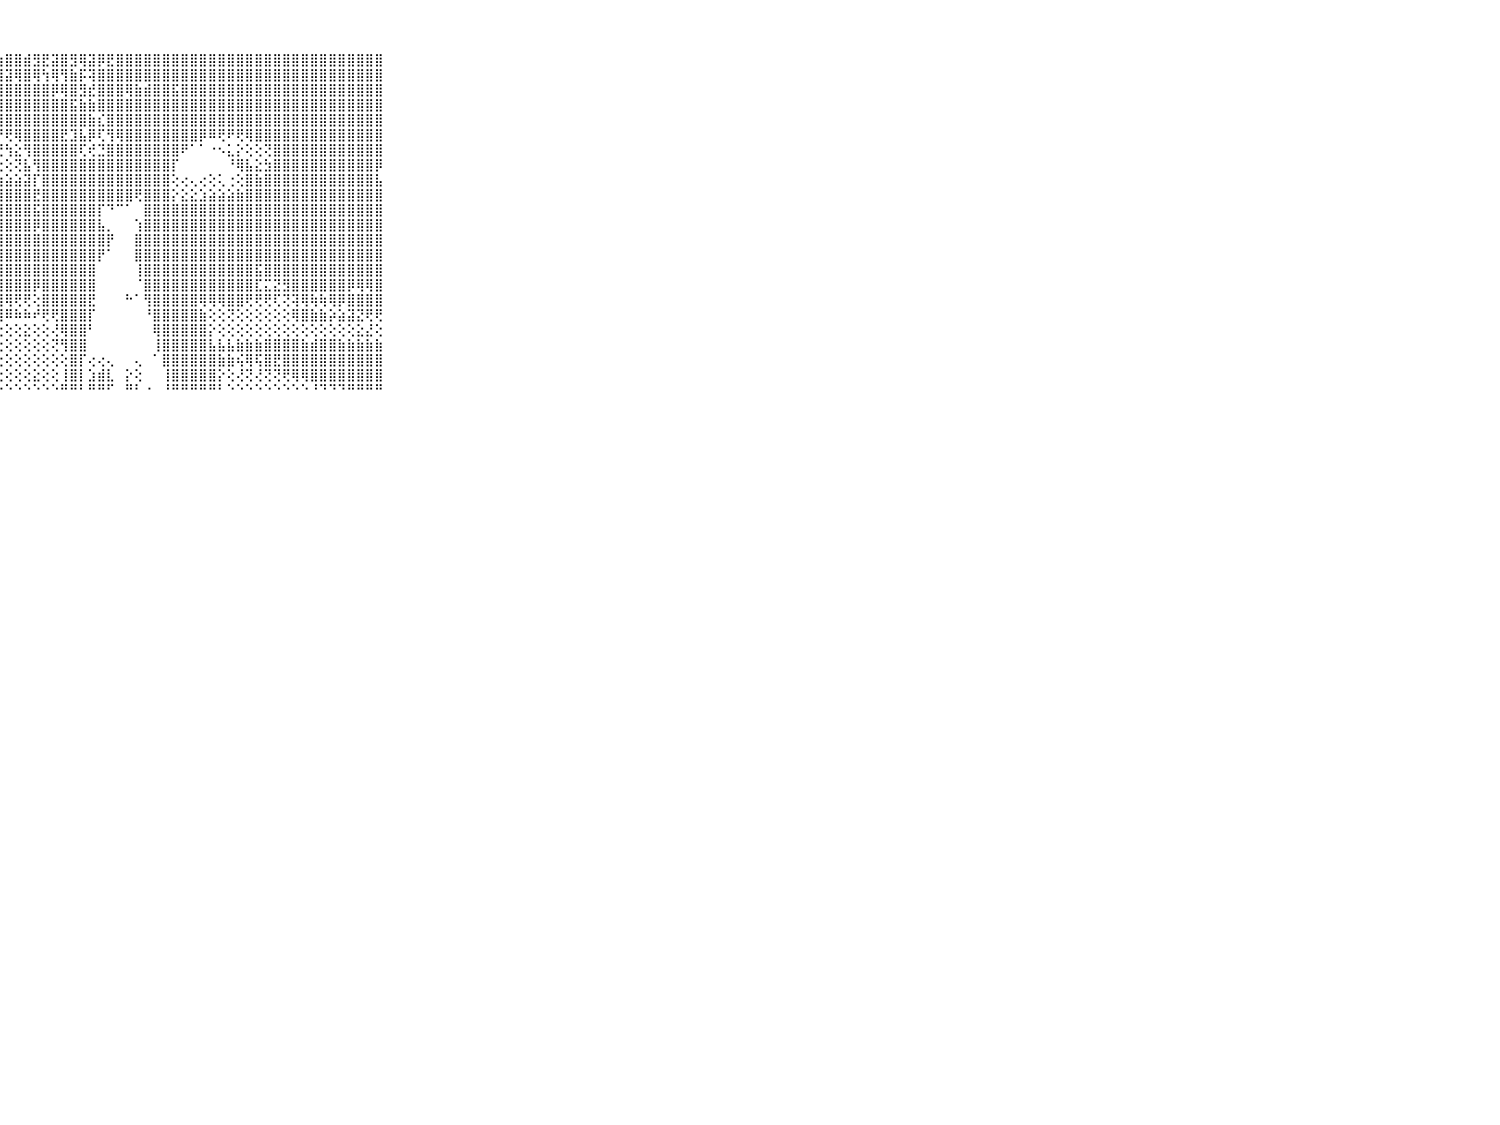

⠀⠀⠀⠀⠀⠀⠀⠀⠀⠀⠀⢜⢞⢻⢻⢞⡻⣗⡟⣻⡿⣿⣫⣽⣿⣿⣿⣵⣿⣿⣾⣻⣟⣽⣿⣻⢿⣽⡿⣟⣿⣿⣿⣿⣿⣿⣿⣿⣿⣿⣿⣿⣿⣿⣿⣿⣿⣿⣿⣿⣿⣿⣿⣿⣿⣿⣿⣿⣿⠀⠀⠀⠀⠀⠀⠀⠀⠀⠀⠀⠀
⠀⠀⠀⠀⠀⠀⠀⠀⠀⠀⠀⢜⡽⣽⢿⣿⣿⣾⣷⣾⣿⣿⣯⣾⣽⣿⣻⣿⣽⢿⣿⢿⢳⢿⢻⣷⡯⢽⣿⣿⣿⣿⣿⣿⣿⣿⣿⣿⣿⣿⣿⣿⣿⣿⣿⣿⣿⣿⣿⣿⣿⣿⣿⣿⣿⣿⣿⣿⣿⠀⠀⠀⠀⠀⠀⠀⠀⠀⠀⠀⠀
⠀⠀⠀⠀⠀⠀⠀⠀⠀⠀⠀⣟⣿⣿⣿⣯⣿⣿⣿⣿⣿⣿⣿⣿⣿⣿⣿⣿⣿⣿⣿⣿⣿⡿⢿⣿⣻⣞⣿⣿⣿⢿⣷⣾⣿⣿⣯⣿⣿⣿⣿⣿⣿⣿⣿⣿⣿⣿⣿⣿⣿⣿⣿⣿⣿⣿⣿⣿⣿⠀⠀⠀⠀⠀⠀⠀⠀⠀⠀⠀⠀
⠀⠀⠀⠀⠀⠀⠀⠀⠀⠀⠀⣿⣿⣿⣿⣿⣿⣿⣿⣿⣿⣿⣿⣿⣿⣿⣿⣿⣿⣿⣿⣿⣿⣿⣿⣯⣷⣷⣿⣿⣿⣿⣿⣿⣿⣿⣿⣿⣿⣿⣿⣿⣿⣿⣿⣿⣿⣿⣿⣿⣿⣿⣿⣿⣿⣿⣿⣿⣿⠀⠀⠀⠀⠀⠀⠀⠀⠀⠀⠀⠀
⠀⠀⠀⠀⠀⠀⠀⠀⠀⠀⠀⣿⣿⣿⣿⣿⣿⣿⣿⣿⣿⢿⢿⢟⢟⢿⢿⣿⣿⣿⣿⣿⣿⣿⣿⣿⣿⣷⣎⣿⣿⣿⣿⣿⣿⣿⣿⣿⣿⣿⣿⣿⣿⣿⣿⣿⣿⣿⣿⣿⣿⣿⣿⣿⣿⣿⣿⣿⣿⠀⠀⠀⠀⠀⠀⠀⠀⠀⠀⠀⠀
⠀⠀⠀⠀⠀⠀⠀⠀⠀⠀⠀⣿⣿⣿⣿⣿⣿⣿⣿⢏⢕⠕⢕⠕⠱⠵⣕⡜⢟⢿⣿⣿⣿⣿⣟⣹⣧⡿⢏⢻⢿⣿⣿⣿⣿⣿⣿⣿⣿⡿⠿⢟⠟⢟⢿⣿⣿⣿⣿⣿⣿⣿⣿⣿⣿⣿⣿⣿⣿⠀⠀⠀⠀⠀⠀⠀⠀⠀⠀⠀⠀
⠀⠀⠀⠀⠀⠀⠀⠀⠀⠀⠀⣿⣿⣿⣿⣿⣿⢏⢕⢝⢟⢟⢟⢗⢗⢗⢕⢝⢳⣕⢻⣿⣿⣿⣿⣿⢏⢞⣙⣿⣿⣿⣿⣿⣿⣿⣿⠟⠁⠁⠐⠢⣅⡕⢕⢕⢝⣿⣿⣿⣿⣿⣿⣿⣿⣿⣿⣿⣿⠀⠀⠀⠀⠀⠀⠀⠀⠀⠀⠀⠀
⠀⠀⠀⠀⠀⠀⠀⠀⠀⠀⠀⣿⣿⣿⣿⣿⣇⡕⢕⢕⢕⢕⢕⢕⢕⢕⢕⢕⢕⢝⣧⢻⣿⣿⣿⣿⣿⣿⣿⣿⣿⣿⣿⣿⣿⣿⡏⠀⠀⠀⠀⠀⠘⢿⣧⣕⣳⣿⣿⣿⣿⣿⣿⣿⣿⣿⣿⣿⡿⠀⠀⠀⠀⠀⠀⠀⠀⠀⠀⠀⠀
⠀⠀⠀⠀⠀⠀⠀⠀⠀⠀⠀⣿⣿⣿⣿⣿⣿⣿⣿⣿⣿⣾⣿⣷⣷⣷⣧⣵⣵⣵⣽⡏⣿⣿⣿⣿⣿⣿⣿⣿⣿⣿⣿⣿⣿⣿⢕⢔⢄⢔⢕⢅⢐⢕⣿⣷⣿⣿⣿⣿⣿⣿⣿⣿⣿⣿⣿⣿⣧⠀⠀⠀⠀⠀⠀⠀⠀⠀⠀⠀⠀
⠀⠀⠀⠀⠀⠀⠀⠀⠀⠀⠀⣿⣿⣿⣿⣿⣿⣿⣿⣿⣿⣿⣿⣿⣿⣿⣿⣿⣿⣿⣿⣟⣿⣿⣿⣿⣿⣿⣿⣿⣿⣿⢟⣿⣿⣿⡕⣕⣕⣱⣵⣵⣵⣷⣿⣿⣿⣿⣿⣿⣿⣿⣿⣿⣿⣿⣿⣿⣿⠀⠀⠀⠀⠀⠀⠀⠀⠀⠀⠀⠀
⠀⠀⠀⠀⠀⠀⠀⠀⠀⠀⠀⣿⣿⣿⣿⣿⣿⣿⣿⣿⣿⣿⣿⣿⣿⣿⣿⣿⣿⣿⣿⣯⣿⣿⣿⣿⣿⣿⡏⠙⠉⠁⠀⣿⣿⣿⣿⣿⣿⣿⣿⣿⣿⣿⣿⣿⣿⣿⣿⣿⣿⣿⣿⣿⣿⣿⣿⣿⣿⠀⠀⠀⠀⠀⠀⠀⠀⠀⠀⠀⠀
⠀⠀⠀⠀⠀⠀⠀⠀⠀⠀⠀⣿⣿⣿⣿⣿⣿⣿⣿⣿⣿⣿⣿⣿⣿⣿⣿⣿⣿⣿⣿⡿⣿⣿⣿⣿⣿⣿⣧⡀⠀⠀⢱⣿⣿⣿⣿⣿⣿⣿⣿⣿⣿⣿⣿⣿⣿⣿⣿⣿⣿⣿⣿⣿⣿⣿⣿⣿⣿⠀⠀⠀⠀⠀⠀⠀⠀⠀⠀⠀⠀
⠀⠀⠀⠀⠀⠀⠀⠀⠀⠀⠀⣿⣿⣿⣿⣿⣿⣿⣿⣿⣿⣿⣿⣿⣿⣿⣿⣿⣿⣿⣿⣿⣿⣿⣿⣿⣿⣿⣿⡟⠀⠀⣿⣿⣿⣿⣿⣿⣿⣿⣿⣿⣿⣿⣿⣿⣿⣿⣿⣿⣿⣿⣿⣿⣿⣿⣿⣿⣿⠀⠀⠀⠀⠀⠀⠀⠀⠀⠀⠀⠀
⠀⠀⠀⠀⠀⠀⠀⠀⠀⠀⠀⣿⣿⣿⣿⣿⣿⣿⣿⣿⣿⣿⣿⣿⣿⣿⣿⣿⣿⣿⣿⣿⣿⣿⣿⣿⣿⣿⡟⠁⠀⠀⣿⣿⣿⣿⣿⣿⣿⣿⣿⣿⣿⣿⣿⣿⣿⣿⣿⣿⣿⣿⣿⣿⣿⣿⣿⣿⣿⠀⠀⠀⠀⠀⠀⠀⠀⠀⠀⠀⠀
⠀⠀⠀⠀⠀⠀⠀⠀⠀⠀⠀⢻⣿⣿⣿⣿⣿⣿⣿⣿⣿⣿⣿⣿⣿⣿⣿⣿⣿⣿⣿⣿⣿⣿⣿⣿⣿⣿⠀⠀⠀⠀⢸⣿⣿⣿⣿⣿⣿⣿⣿⣿⣿⣿⣿⣯⣿⣿⣿⣿⣿⣿⣿⣿⣿⣿⣿⣿⣿⠀⠀⠀⠀⠀⠀⠀⠀⠀⠀⠀⠀
⠀⠀⠀⠀⠀⠀⠀⠀⠀⠀⠀⣿⣿⣿⣿⣿⣿⣿⣿⣿⣿⣿⣿⣿⣿⣿⣿⣿⣿⣿⣿⡿⣿⣿⣿⣿⣿⣿⠀⠀⠀⠀⠈⣿⣿⣿⣿⣿⣿⣿⣿⣿⣿⣿⣿⣏⣍⣝⣻⣿⣿⣿⣿⣿⣿⡿⢿⢿⣿⠀⠀⠀⠀⠀⠀⠀⠀⠀⠀⠀⠀
⠀⠀⠀⠀⠀⠀⠀⠀⠀⠀⠀⣿⣿⣿⣿⣿⣿⣿⣿⣿⣟⣟⣟⣻⣿⣿⣿⢿⢿⢟⢟⢕⣿⣿⣿⣿⣿⣟⠀⠀⠀⠓⠁⢻⣿⣿⣿⣿⣿⢿⢿⢿⣿⣿⢟⢟⢟⢏⢝⢽⢿⢷⢷⢿⡿⣿⣿⣿⣿⠀⠀⠀⠀⠀⠀⠀⠀⠀⠀⠀⠀
⠀⠀⠀⠀⠀⠀⠀⠀⠀⠀⠀⣿⣿⣿⣿⣿⣿⣿⣿⣿⣿⣿⣿⣿⣯⣽⡿⢿⠿⠷⠷⠞⢟⢟⣿⣿⣿⡏⠀⠀⠀⠀⠀⠘⣿⣿⣿⣿⣿⣷⢕⢕⢝⢕⢕⢕⢕⢕⢕⢿⣿⣷⣷⡵⣵⣽⣝⢟⢟⠀⠀⠀⠀⠀⠀⠀⠀⠀⠀⠀⠀
⠀⠀⠀⠀⠀⠀⠀⠀⠀⠀⠀⠟⠟⠛⢙⢛⢙⢝⢍⢍⢍⢝⢕⢔⢔⢔⢔⢕⢕⢕⣕⢕⢕⢜⢿⣿⣿⠃⠀⠀⠀⠀⠀⠀⢿⣿⣿⣿⣿⣿⡕⢕⢕⢕⢕⢕⢕⢕⢕⢕⢕⢕⢕⢕⢕⢕⣕⣜⢕⠀⠀⠀⠀⠀⠀⠀⠀⠀⠀⠀⠀
⠀⠀⠀⠀⠀⠀⠀⠀⠀⠀⠀⠄⢔⢕⢕⢕⢕⢕⢕⢕⢕⢕⢕⢕⢕⢕⢕⢕⢕⢕⢕⢕⢕⢝⢻⣿⣿⠀⠀⠀⠀⠀⠀⠀⢸⣿⣿⣿⣿⣿⣧⣧⣧⣷⣷⣷⣿⣿⣿⣿⣷⣾⣿⣿⣷⣷⣷⣷⣷⠀⠀⠀⠀⠀⠀⠀⠀⠀⠀⠀⠀
⠀⠀⠀⠀⠀⠀⠀⠀⠀⠀⠀⠀⠑⢕⢕⢕⢕⢕⢕⢕⢕⢕⢕⢕⢕⢕⢕⢕⢕⢕⢕⢕⢕⢕⢕⣿⡏⢔⢔⢄⠀⠀⢄⠀⠁⣿⣿⣿⣿⣿⣿⣷⣷⢮⢿⢯⣿⣟⣿⣿⣿⣿⣿⣿⣿⣿⣿⣿⣿⠀⠀⠀⠀⠀⠀⠀⠀⠀⠀⠀⠀
⠀⠀⠀⠀⠀⠀⠀⠀⠀⠀⠀⢔⢕⢕⢕⢕⢕⢕⢕⢕⢕⢕⢕⢕⢕⢕⢕⢕⢕⢕⢕⣕⢕⢕⢸⣿⡇⣱⣾⣇⠀⡕⢕⠀⠀⢸⣿⣿⣿⣿⣿⡕⢕⢜⢝⢜⢝⢝⢟⢿⢿⣿⣿⣿⣿⣿⣿⣿⣿⠀⠀⠀⠀⠀⠀⠀⠀⠀⠀⠀⠀
⠀⠀⠀⠀⠀⠀⠀⠀⠀⠀⠀⠀⠑⠑⠑⠑⠑⠑⠑⠑⠑⠑⠑⠑⠑⠑⠑⠑⠑⠑⠑⠑⠑⠑⠛⠛⠃⠛⠛⠋⠀⠛⠃⠐⠀⠘⠛⠛⠛⠛⠛⠃⠑⠑⠑⠑⠑⠑⠑⠑⠑⠘⠙⠙⠙⠛⠛⠛⠛⠀⠀⠀⠀⠀⠀⠀⠀⠀⠀⠀⠀